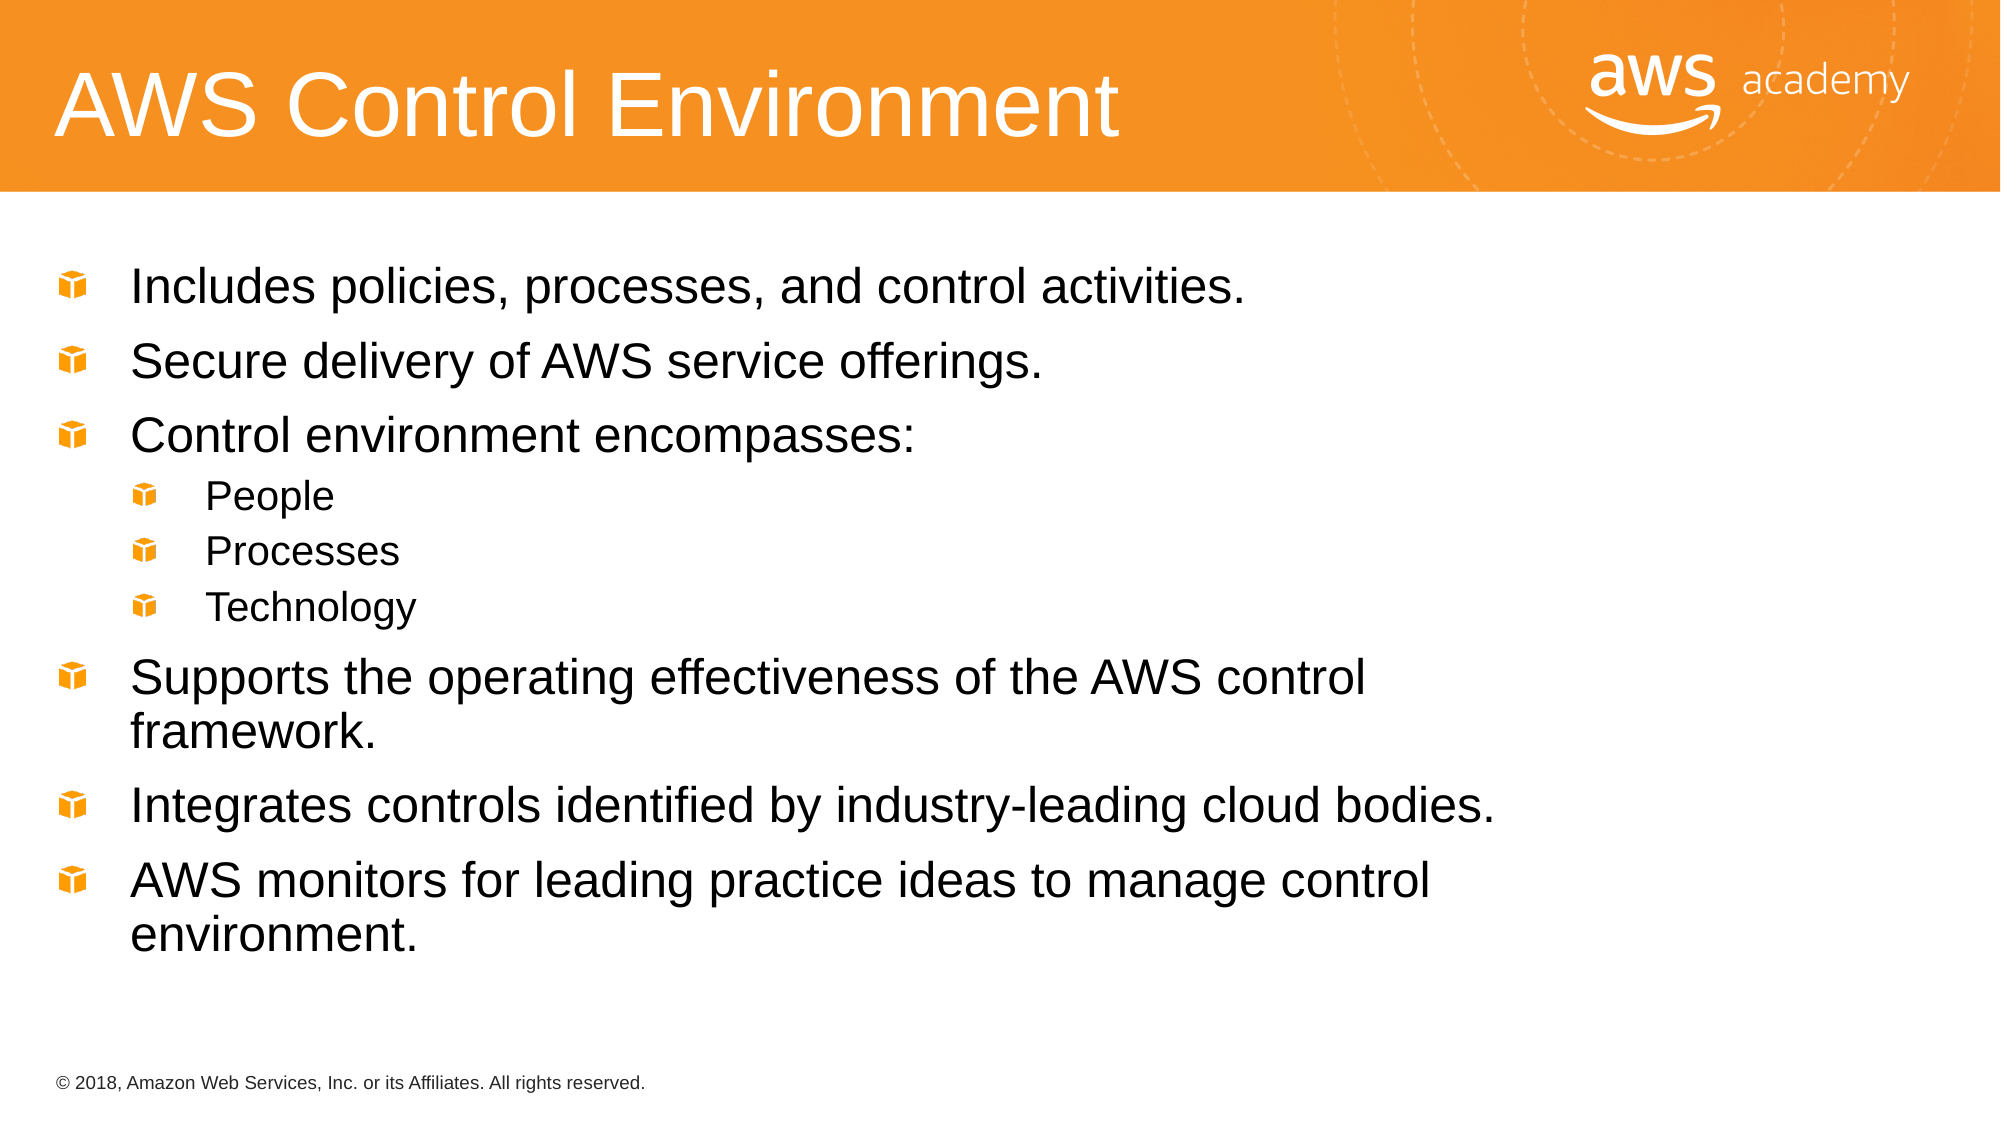

# AWS Control Environment
Includes policies, processes, and control activities.
Secure delivery of AWS service offerings.
Control environment encompasses:
People
Processes
Technology
Supports the operating effectiveness of the AWS control framework.
Integrates controls identified by industry-leading cloud bodies.
AWS monitors for leading practice ideas to manage control environment.